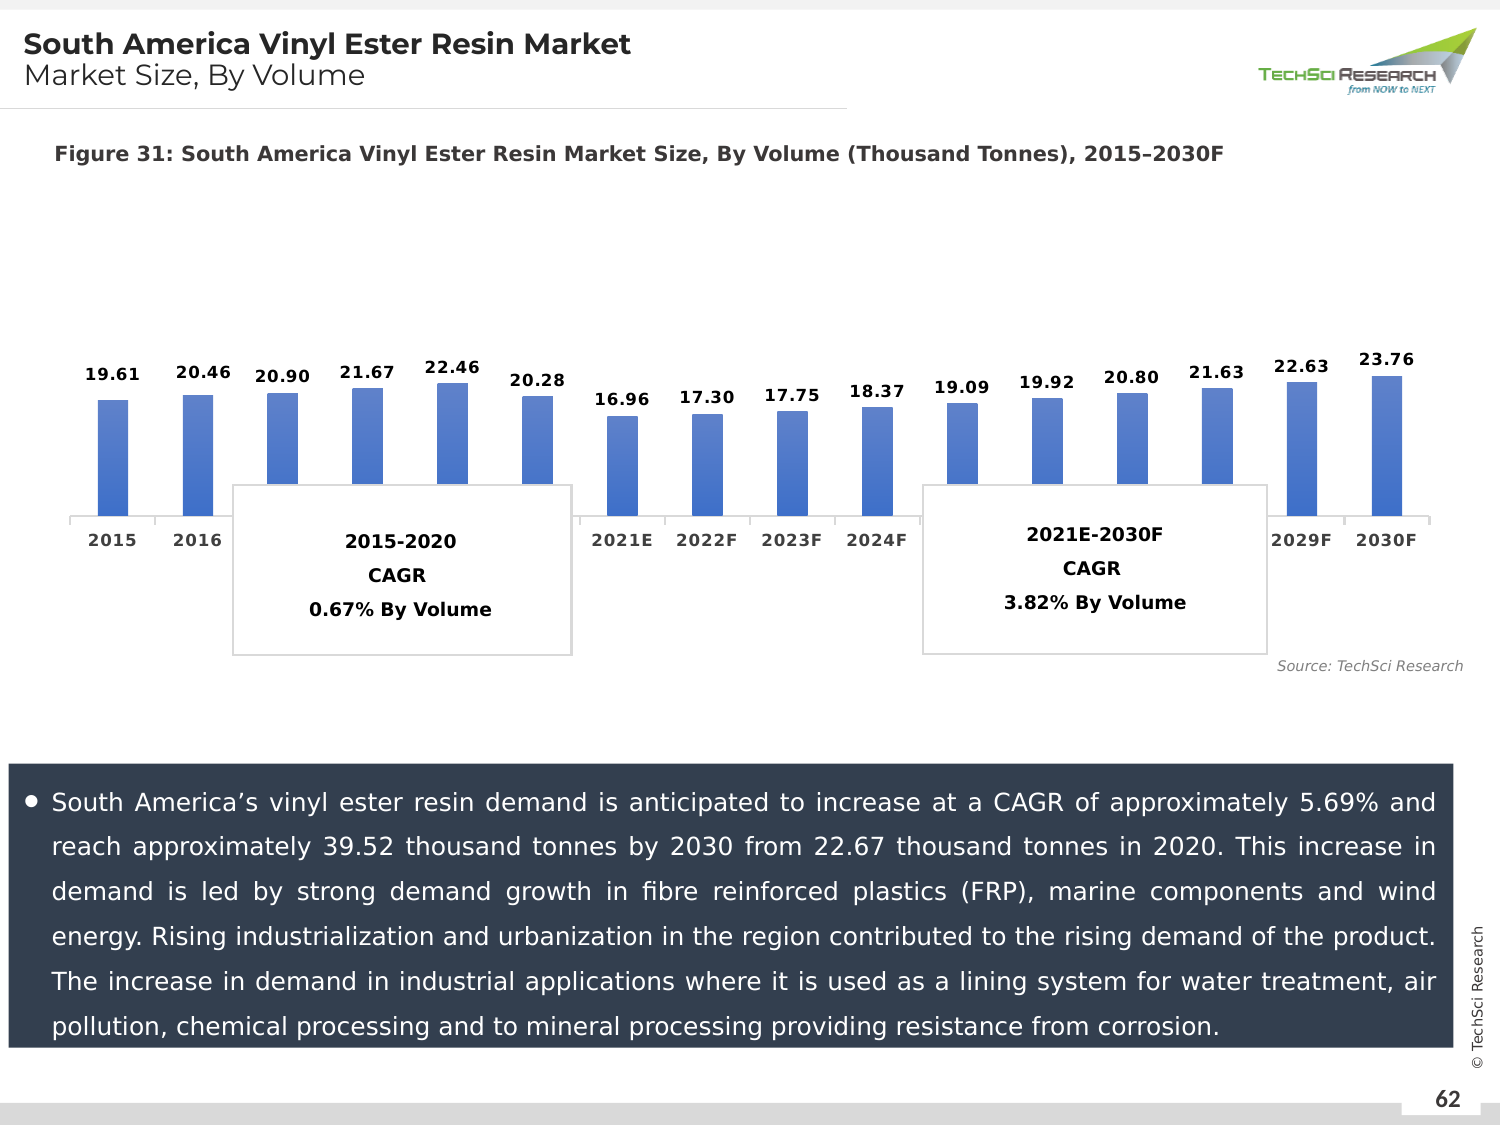

South America Vinyl Ester Resin Market
Market Size, By Volume
Figure 31: South America Vinyl Ester Resin Market Size, By Volume (Thousand Tonnes), 2015–2030F

### Chart

| Category | By Value (USD Million) |
|---|---|
| 2015 | 19.61 |
| 2016 | 20.46 |
| 2017 | 20.9 |
| 2018 | 21.67 |
| 2019 | 22.46 |
| 2020 | 20.28 |
| 2021E | 16.96 |
| 2022F | 17.3 |
| 2023F | 17.75 |
| 2024F | 18.37 |
| 2025F | 19.09 |
| 2026F | 19.92 |
| 2027F | 20.8 |
| 2028F | 21.63 |
| 2029F | 22.63 |
| 2030F | 23.76 |

2021E-2030F
CAGR
3.82% By Volume
2015-2020
CAGR
0.67% By Volume
Source: TechSci Research
South America’s vinyl ester resin demand is anticipated to increase at a CAGR of approximately 5.69% and reach approximately 39.52 thousand tonnes by 2030 from 22.67 thousand tonnes in 2020. This increase in demand is led by strong demand growth in fibre reinforced plastics (FRP), marine components and wind energy. Rising industrialization and urbanization in the region contributed to the rising demand of the product. The increase in demand in industrial applications where it is used as a lining system for water treatment, air pollution, chemical processing and to mineral processing providing resistance from corrosion.